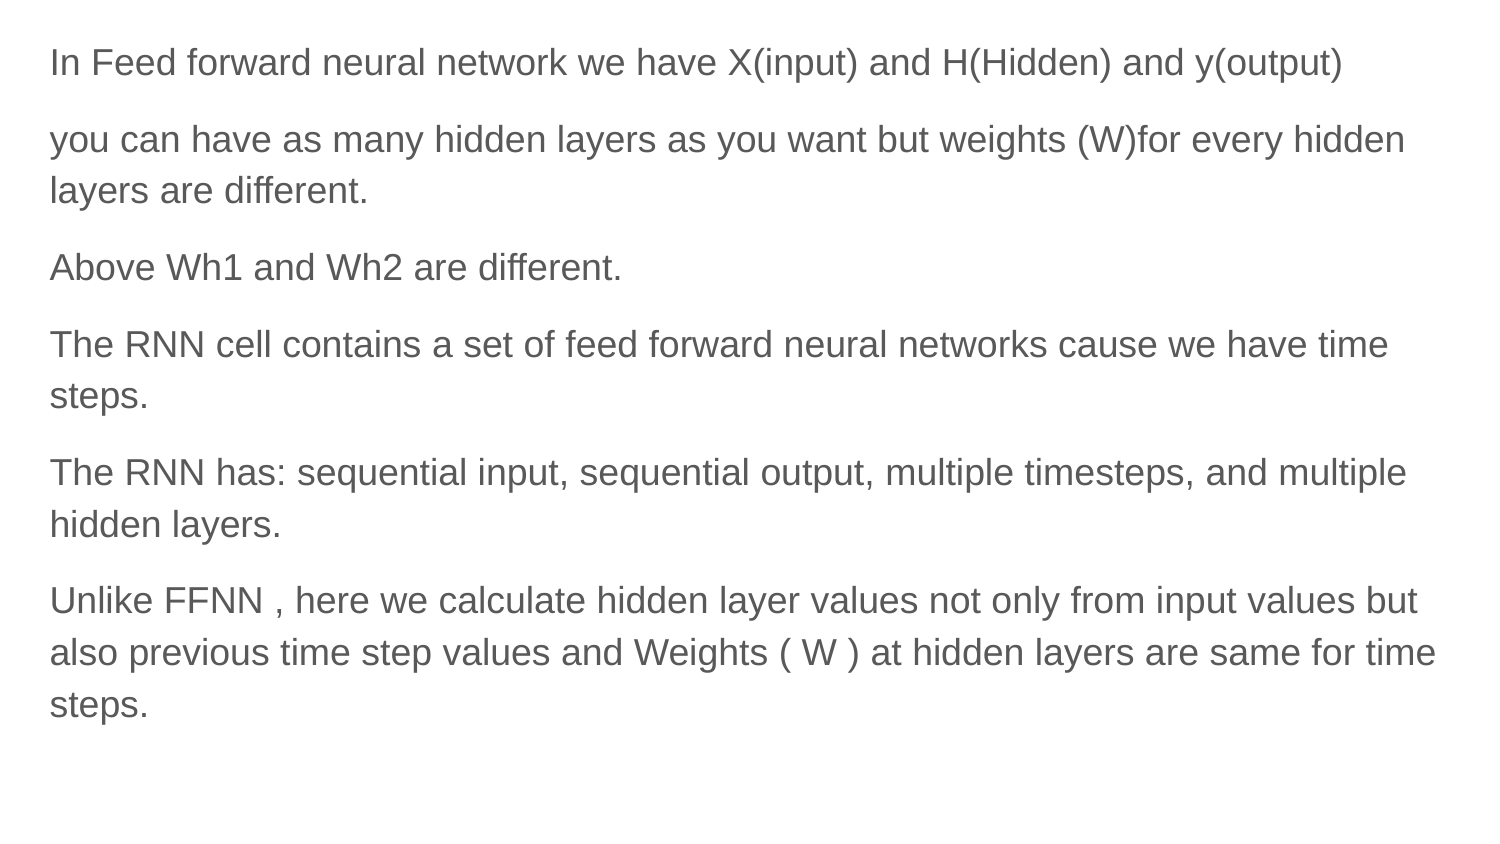

In Feed forward neural network we have X(input) and H(Hidden) and y(output)
you can have as many hidden layers as you want but weights (W)for every hidden layers are different.
Above Wh1 and Wh2 are different.
The RNN cell contains a set of feed forward neural networks cause we have time steps.
The RNN has: sequential input, sequential output, multiple timesteps, and multiple hidden layers.
Unlike FFNN , here we calculate hidden layer values not only from input values but also previous time step values and Weights ( W ) at hidden layers are same for time steps.